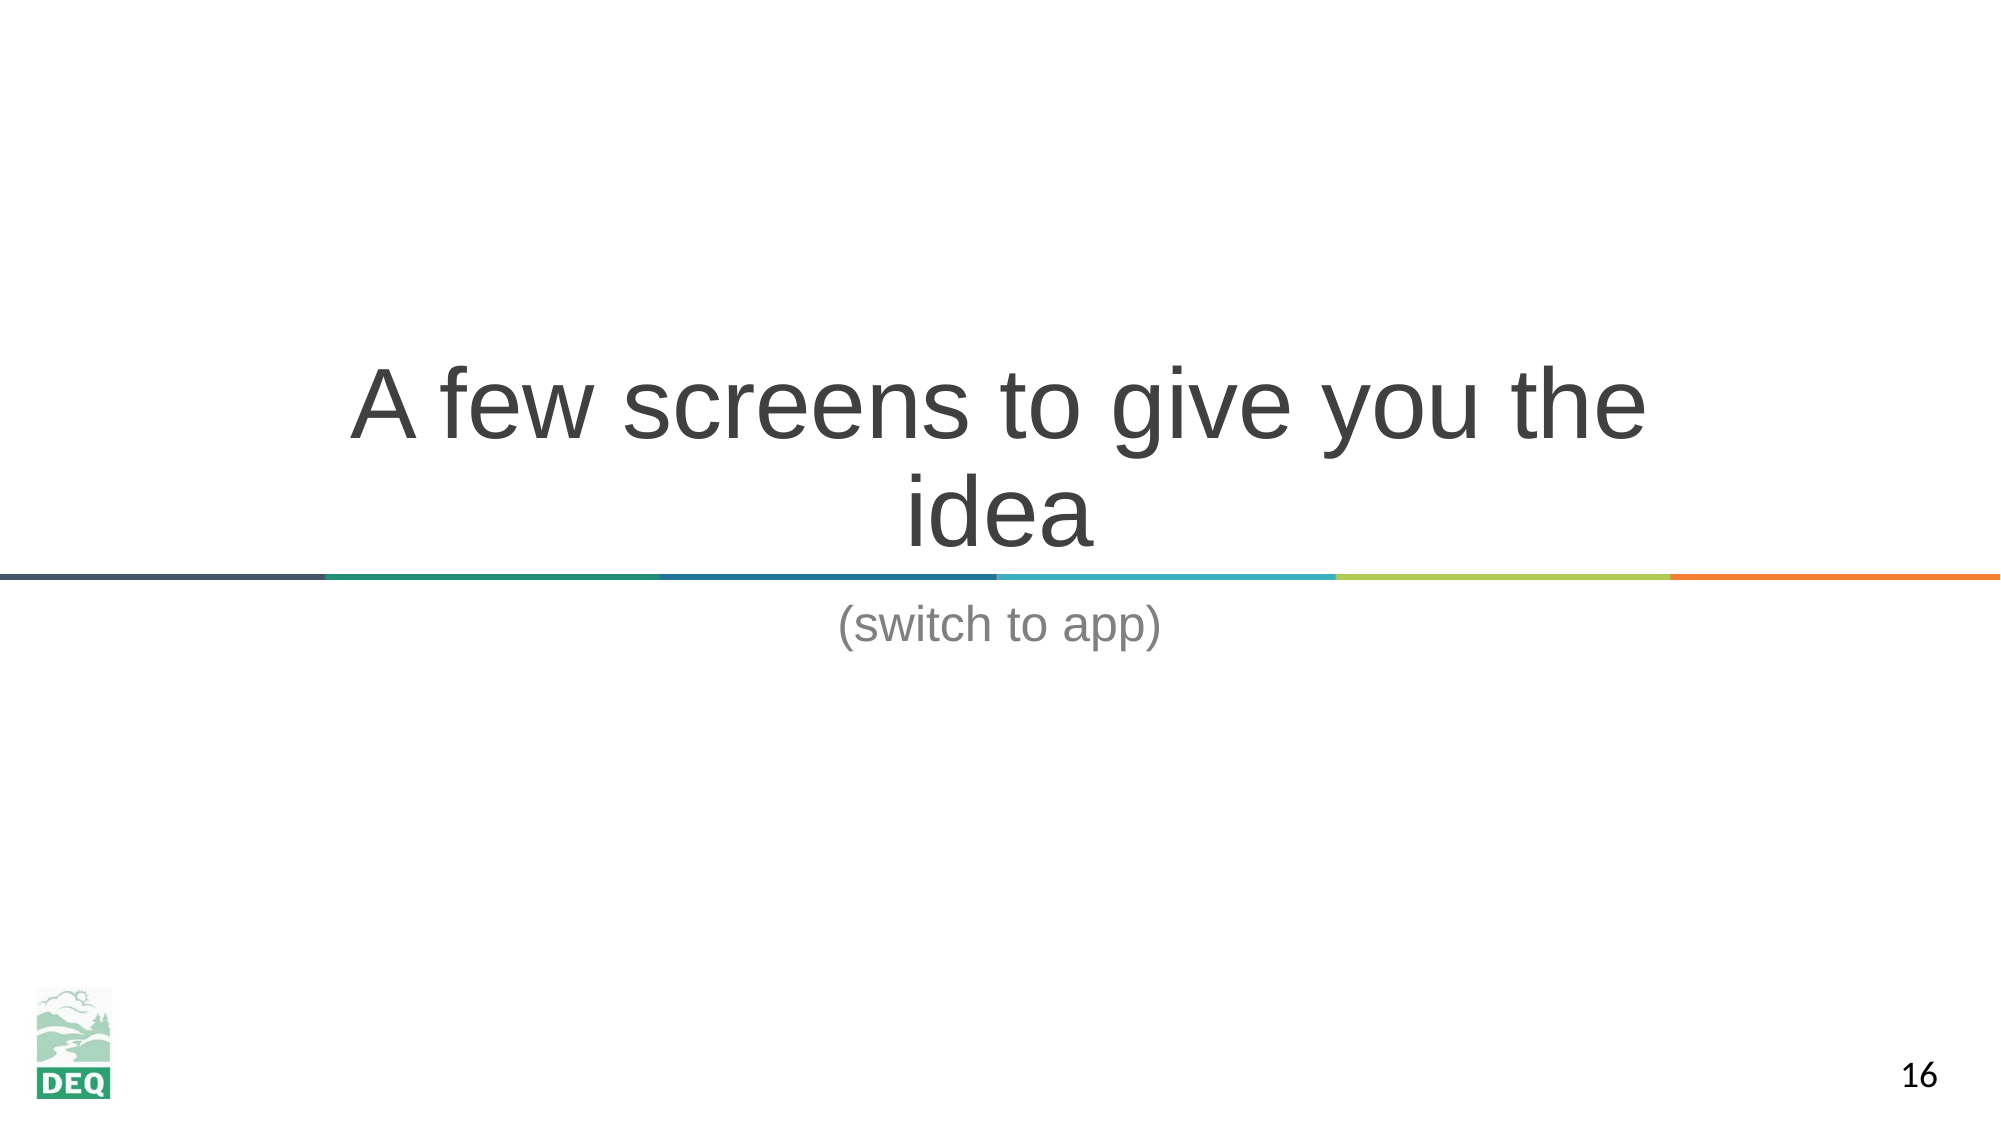

# A few screens to give you the idea
(switch to app)
16